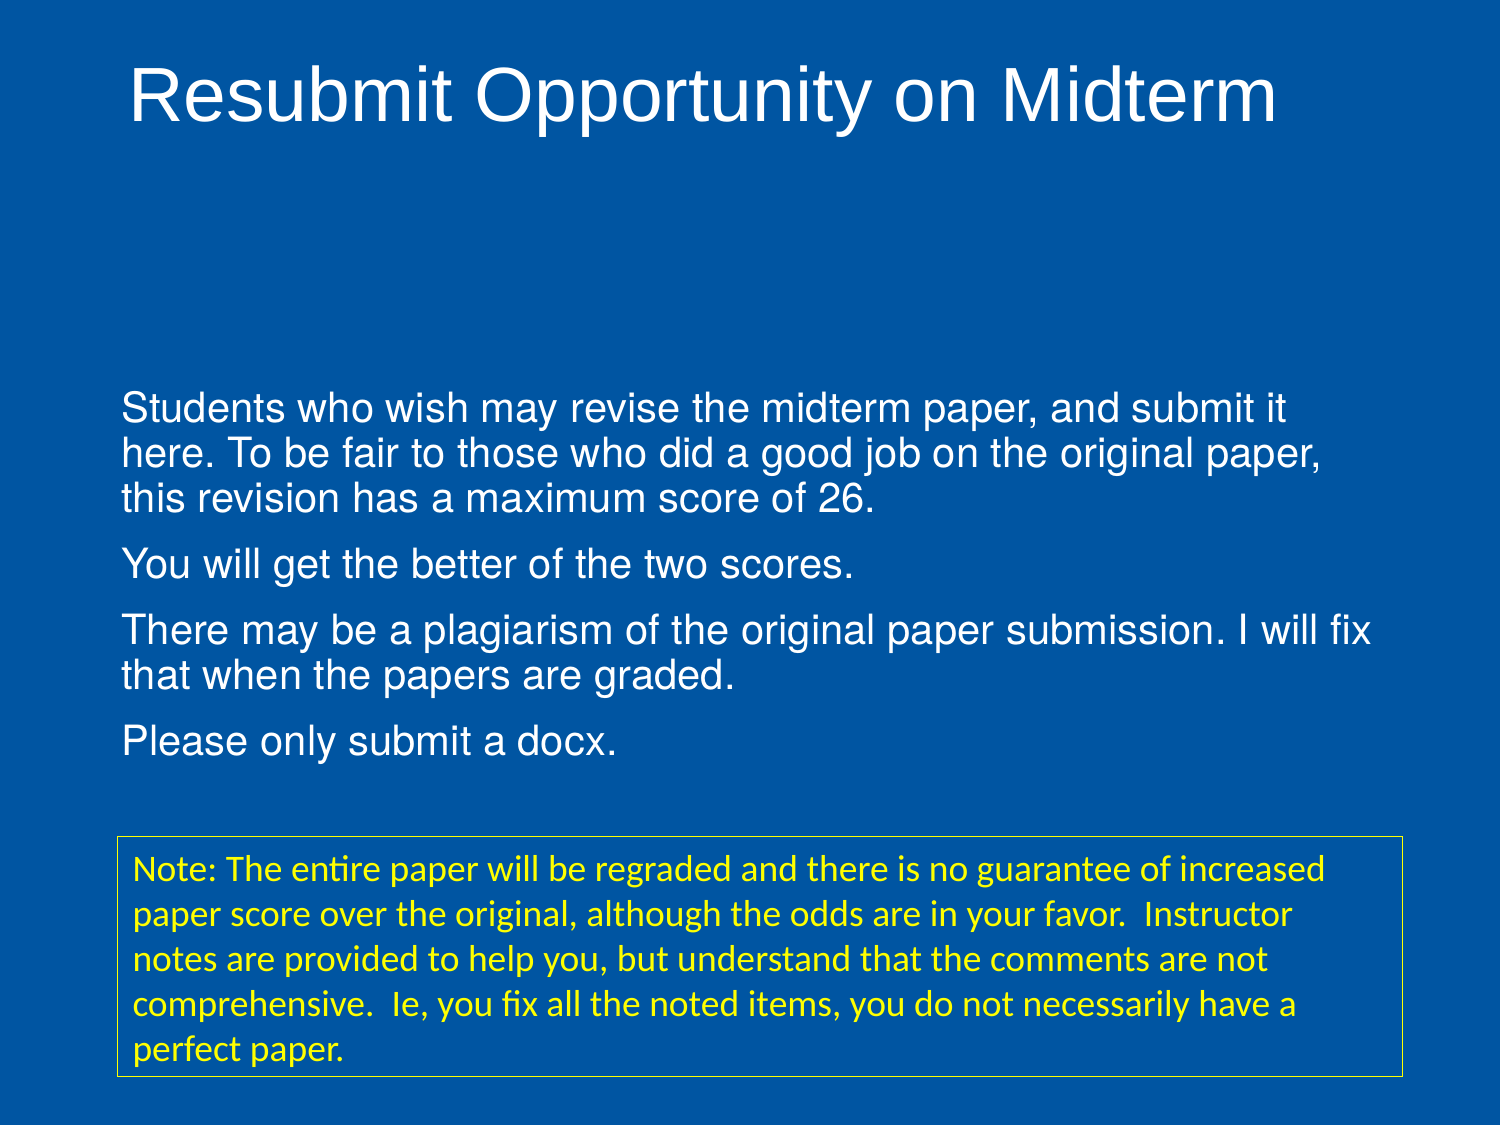

# Resubmit Opportunity on Midterm
Students who wish may revise the midterm paper, and submit it here. To be fair to those who did a good job on the original paper, this revision has a maximum score of 26.
You will get the better of the two scores.
There may be a plagiarism of the original paper submission. I will fix that when the papers are graded.
Please only submit a docx.

Note: The entire paper will be regraded and there is no guarantee of increased paper score over the original, although the odds are in your favor.  Instructor notes are provided to help you, but understand that the comments are not comprehensive.  Ie, you fix all the noted items, you do not necessarily have a perfect paper.